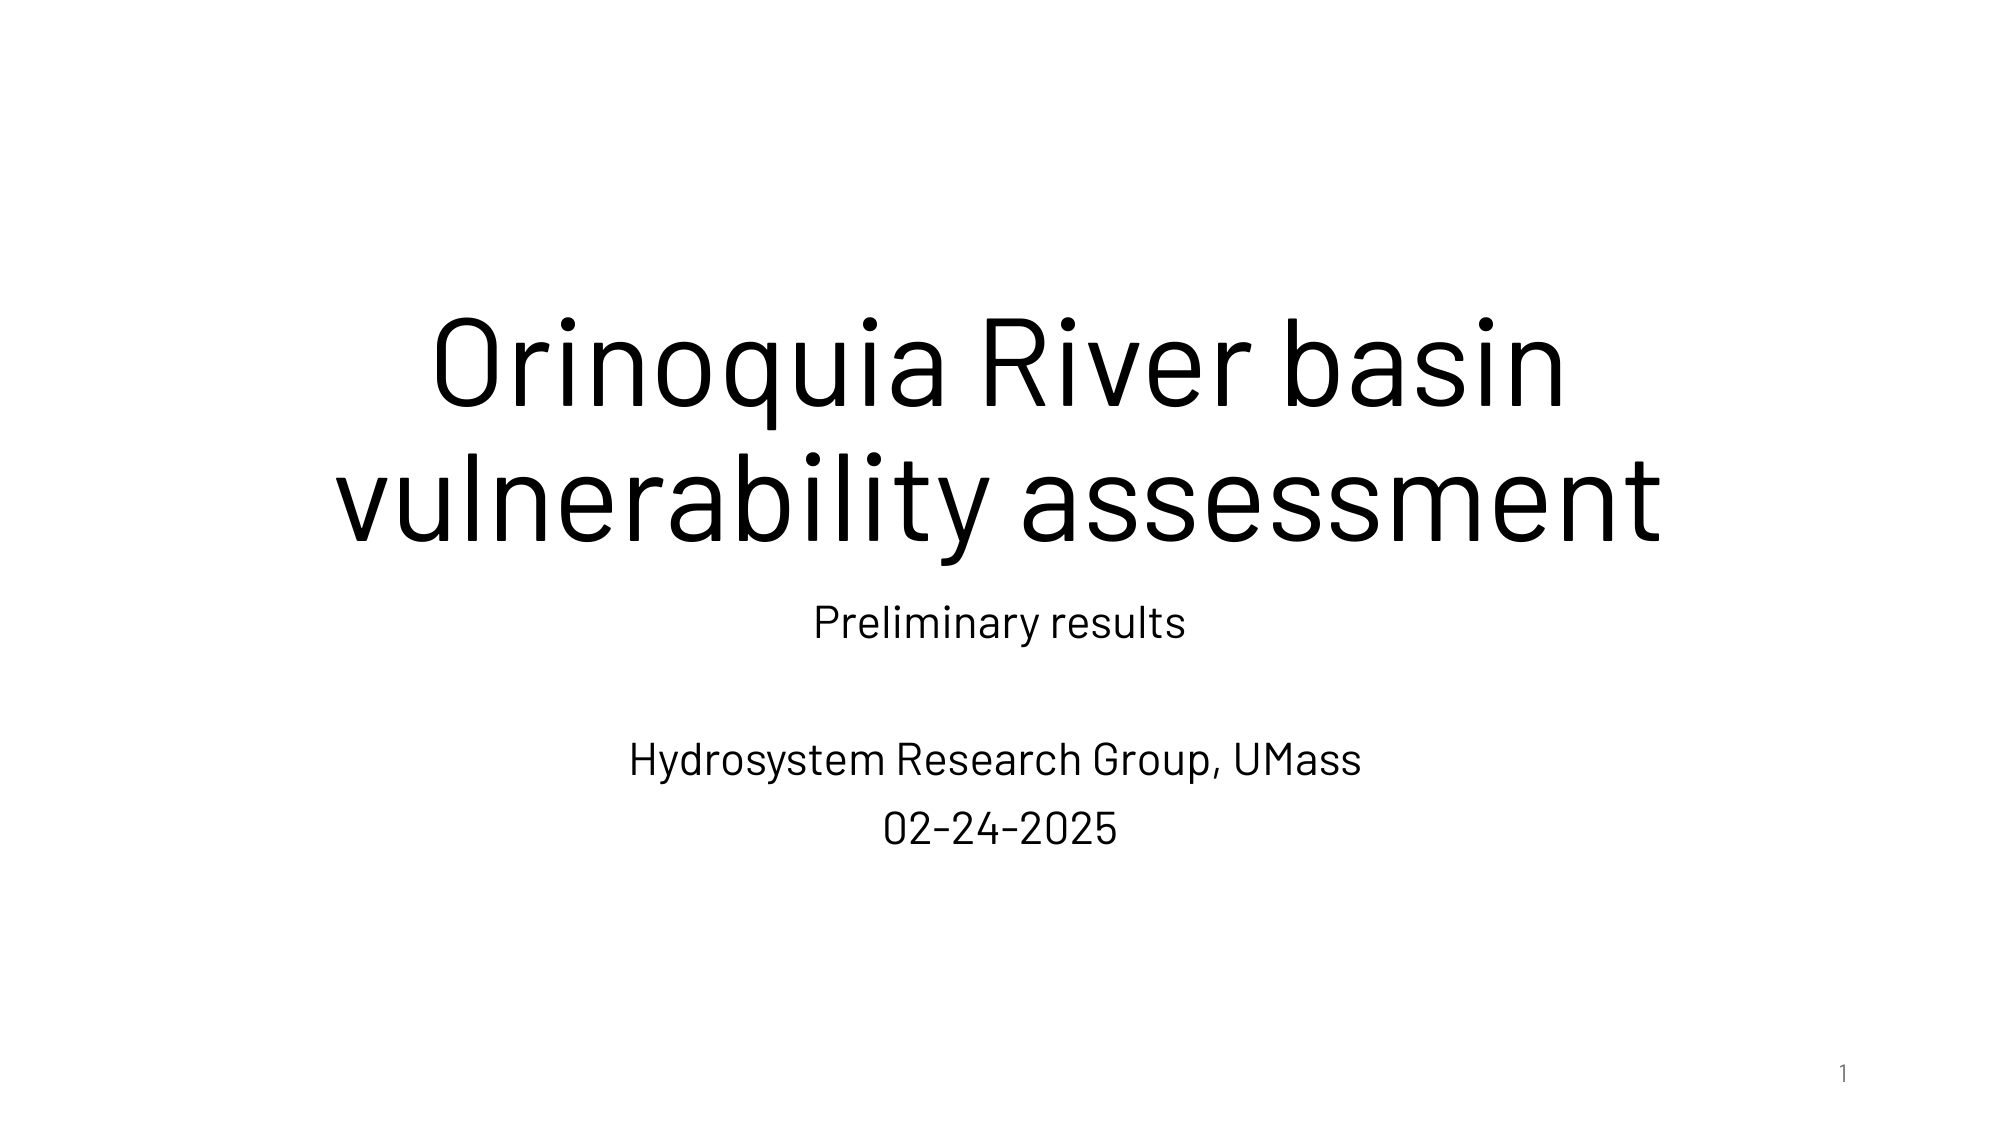

# Orinoquia River basin vulnerability assessment
Preliminary results

Hydrosystem Research Group, UMass
02-24-2025
1